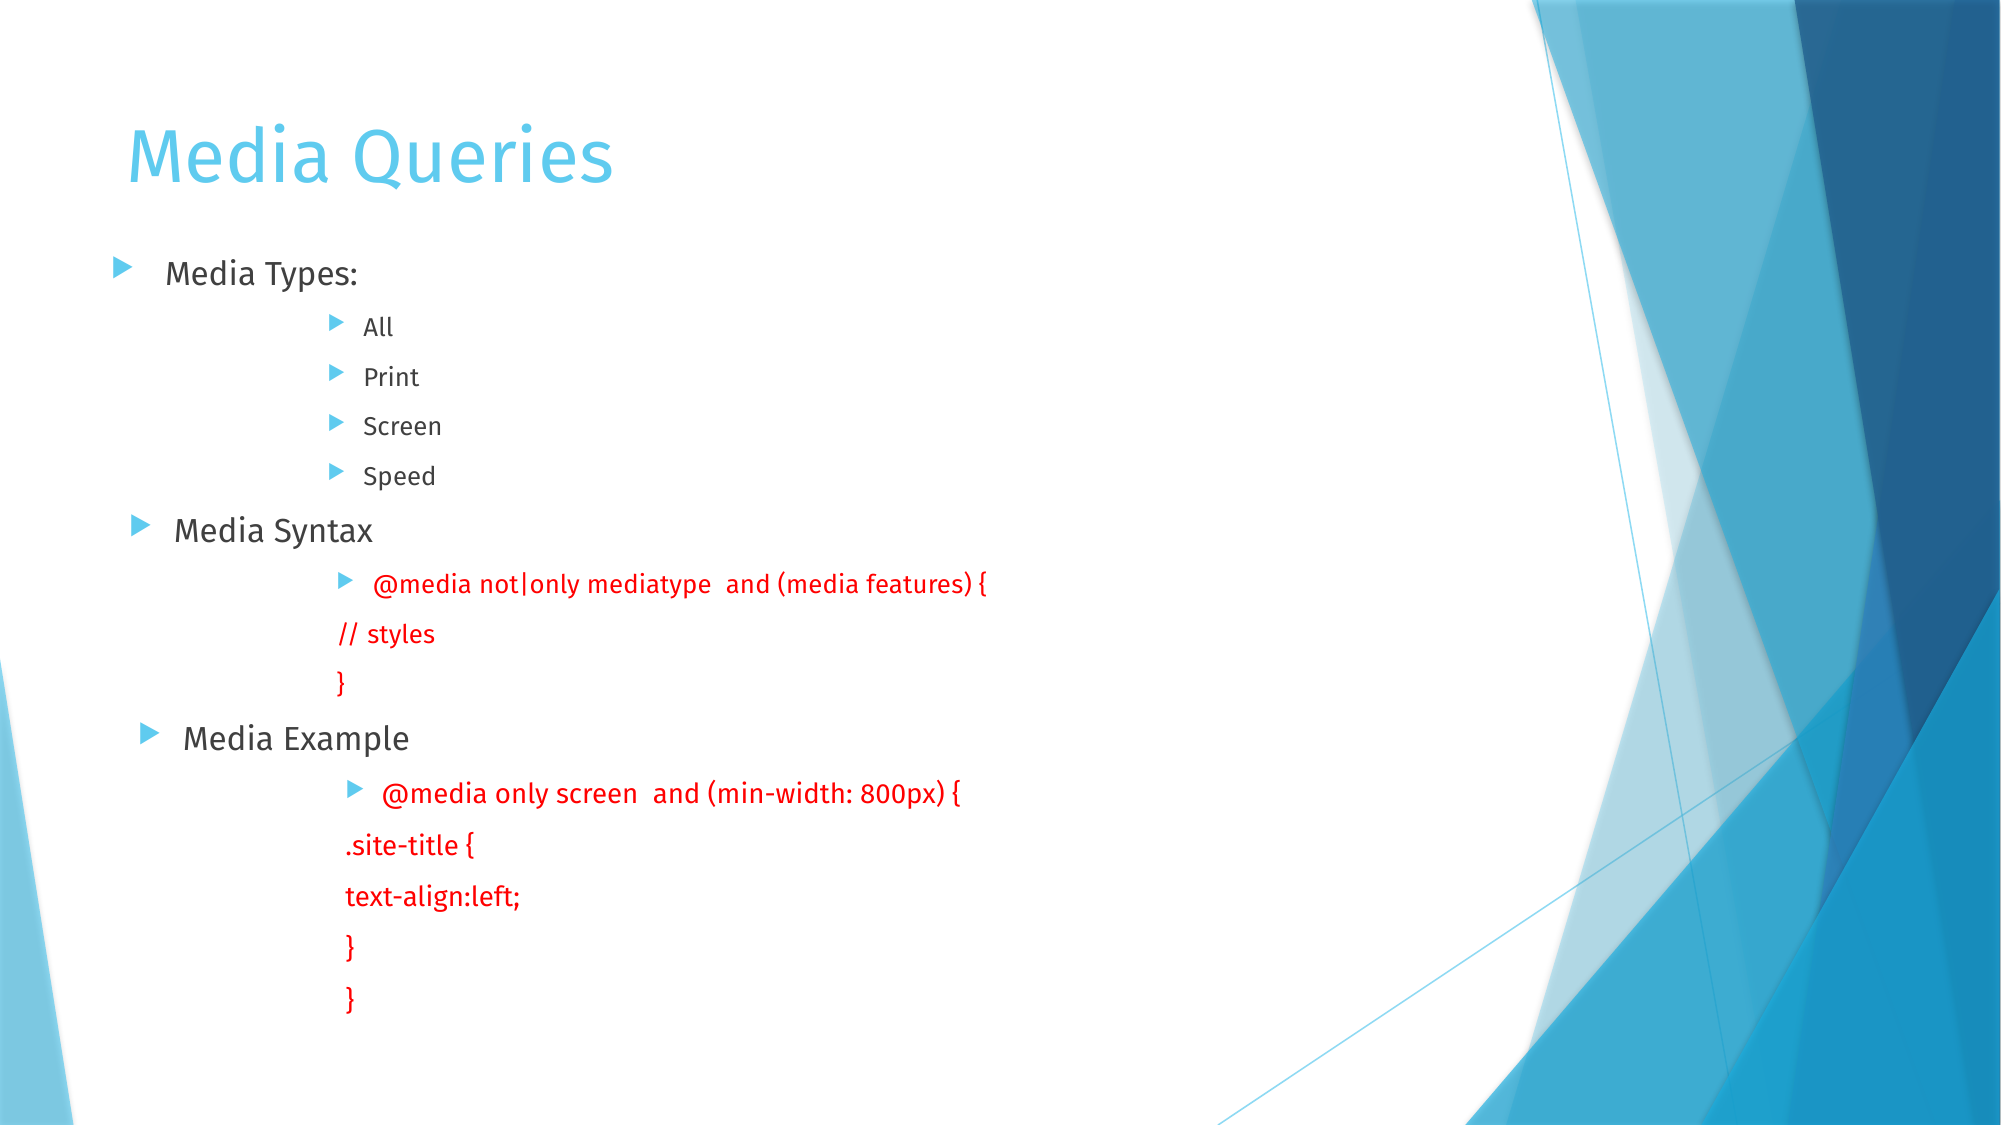

# Media Queries
Media Types:
All
Print
Screen
Speed
Media Syntax
@media not|only mediatype  and (media features) {
// styles
}
Media Example
@media only screen  and (min-width: 800px) {
.site-title {
	text-align:left;
}
}